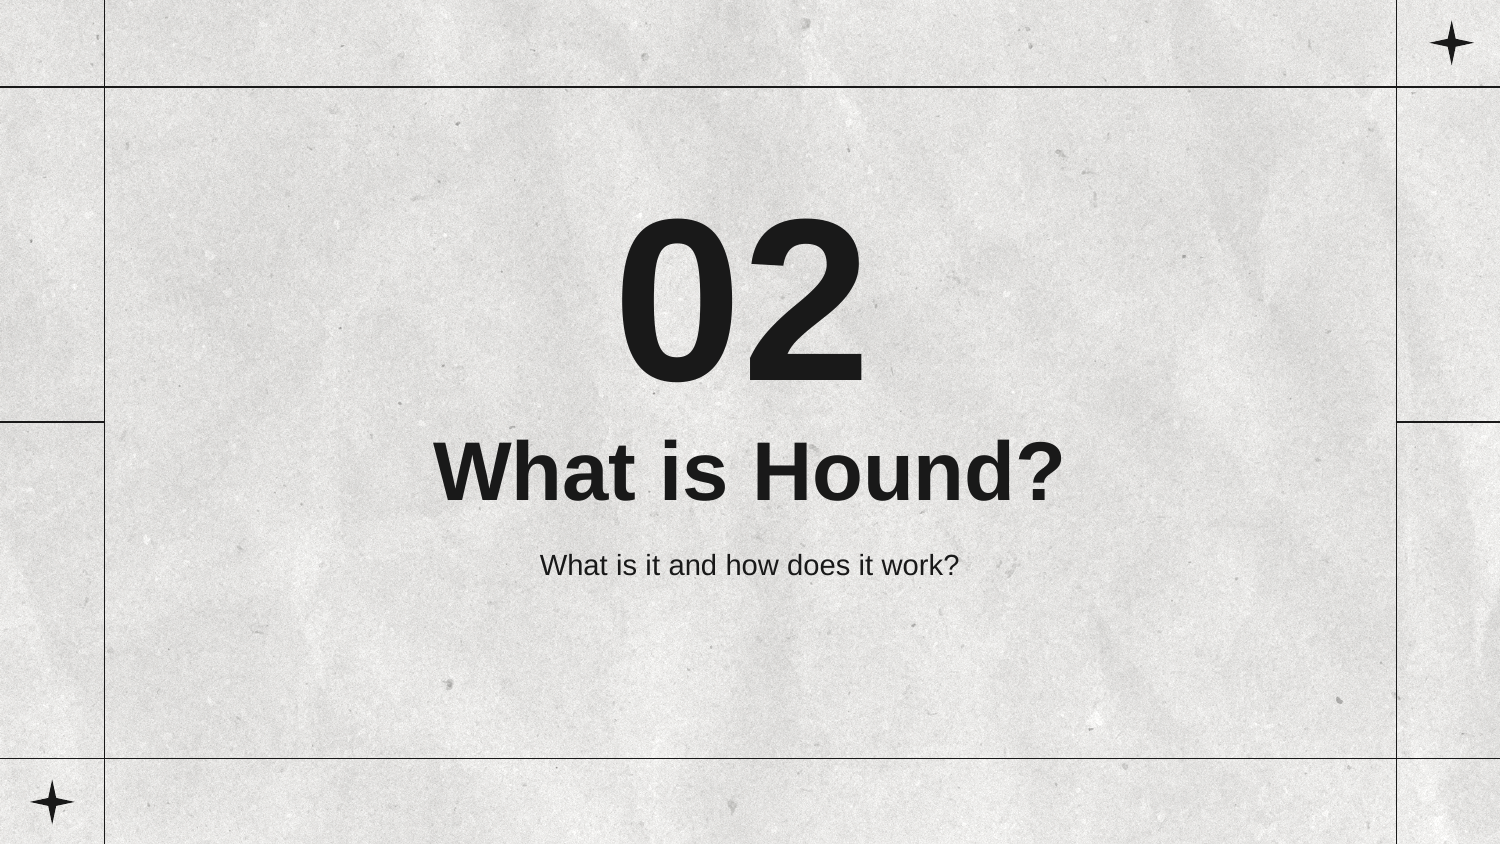

02
# What is Hound?
What is it and how does it work?